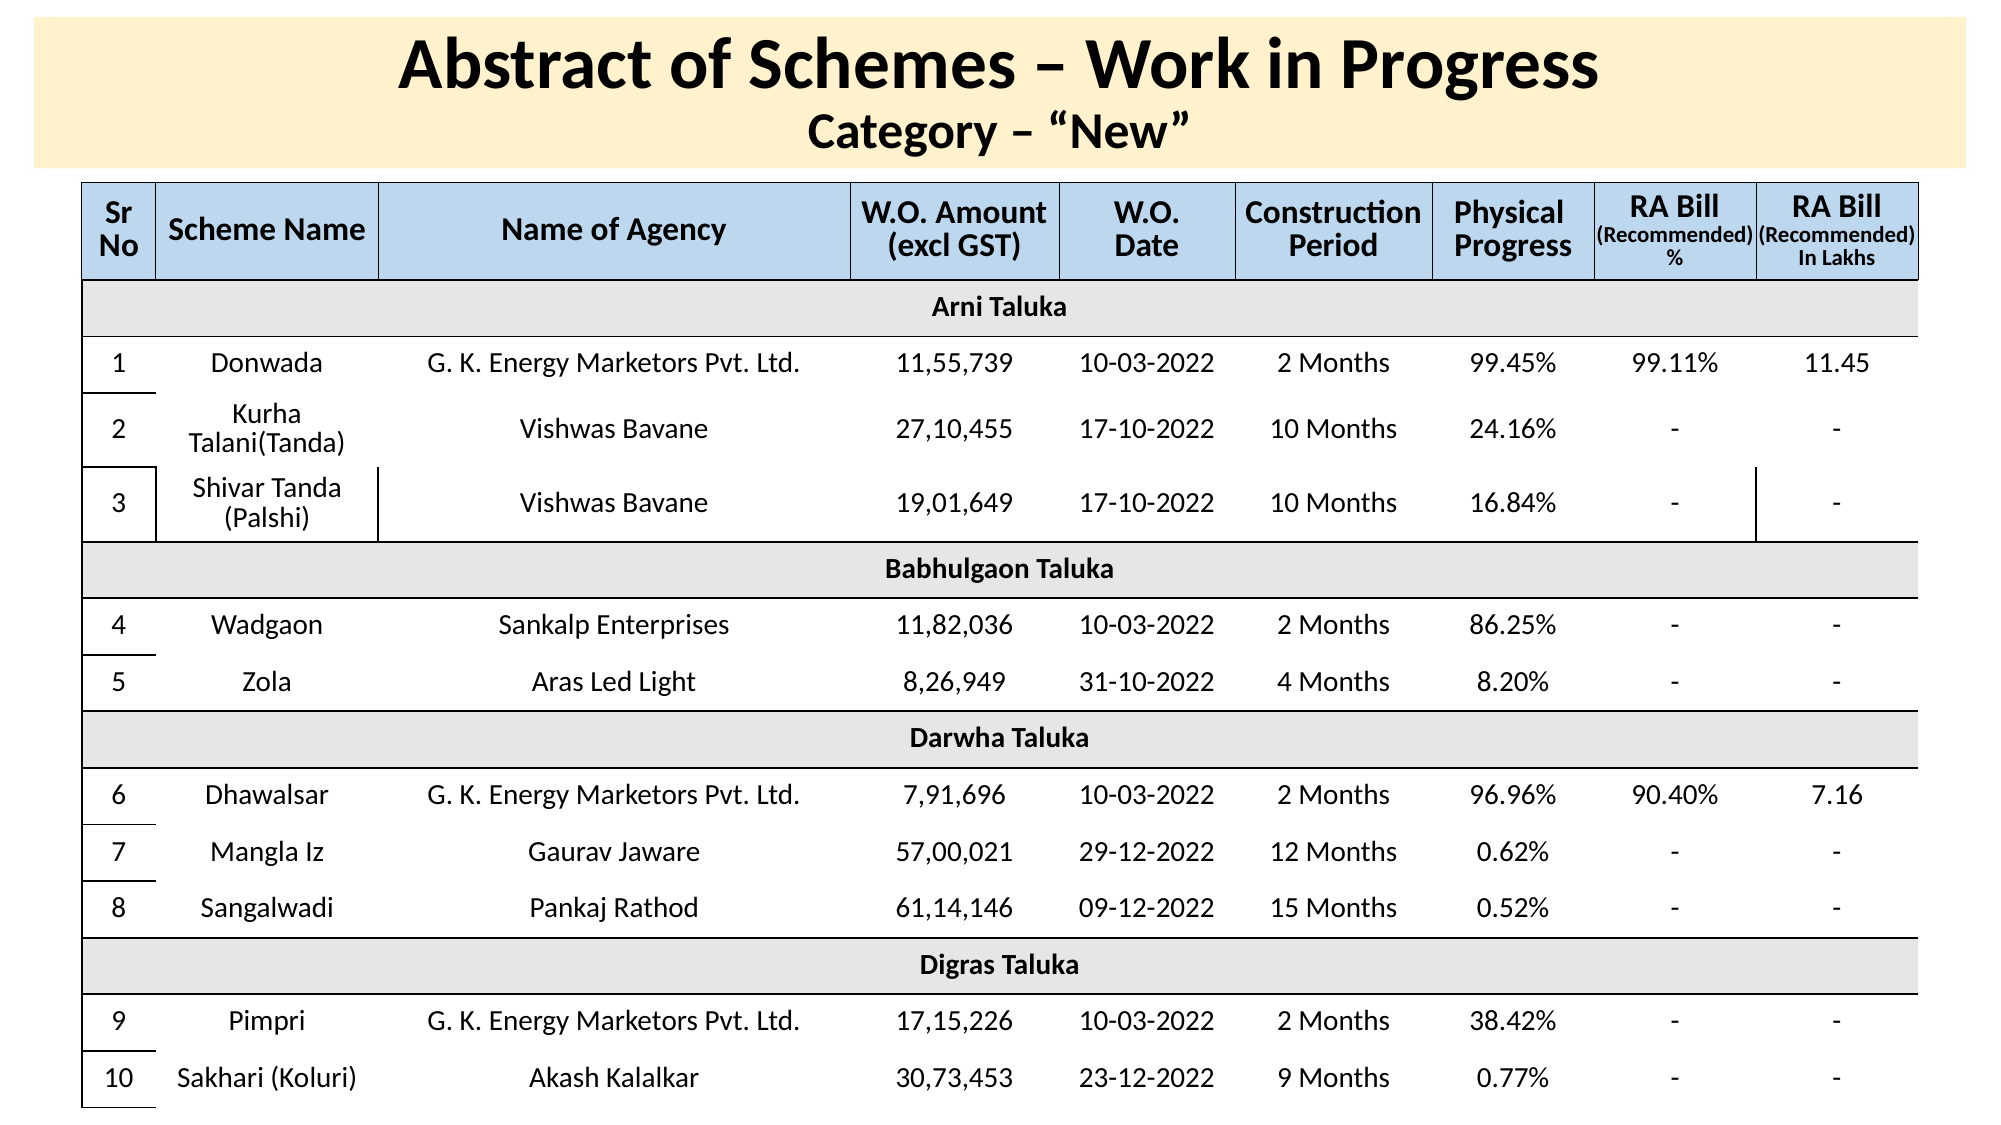

# Abstract of Schemes – Work in Progress Category – “New”
| Sr No | Scheme Name | Name of Agency | W.O. Amount (excl GST) | W.O. Date | Construction Period | Physical Progress | RA Bill (Recommended) % | RA Bill (Recommended) In Lakhs |
| --- | --- | --- | --- | --- | --- | --- | --- | --- |
| Arni Taluka | Arni Taluka |  |  |  |  |  |  |  |
| --- | --- | --- | --- | --- | --- | --- | --- | --- |
| 1 | Donwada | G. K. Energy Marketors Pvt. Ltd. | 11,55,739 | 10-03-2022 | 2 Months | 99.45% | 99.11% | 11.45 |
| 2 | Kurha Talani(Tanda) | Vishwas Bavane | 27,10,455 | 17-10-2022 | 10 Months | 24.16% | - | - |
| 3 | Shivar Tanda (Palshi) | Vishwas Bavane | 19,01,649 | 17-10-2022 | 10 Months | 16.84% | - | - |
| Babhulgaon Taluka | Babhulgaon Taluka |  |  |  |  |  |  |  |
| 4 | Wadgaon | Sankalp Enterprises | 11,82,036 | 10-03-2022 | 2 Months | 86.25% | - | - |
| 5 | Zola | Aras Led Light | 8,26,949 | 31-10-2022 | 4 Months | 8.20% | - | - |
| Darwha Taluka | Darwha Taluka |  |  |  |  |  |  |  |
| 6 | Dhawalsar | G. K. Energy Marketors Pvt. Ltd. | 7,91,696 | 10-03-2022 | 2 Months | 96.96% | 90.40% | 7.16 |
| 7 | Mangla Iz | Gaurav Jaware | 57,00,021 | 29-12-2022 | 12 Months | 0.62% | - | - |
| 8 | Sangalwadi | Pankaj Rathod | 61,14,146 | 09-12-2022 | 15 Months | 0.52% | - | - |
| Digras Taluka | Digras Taluka |  |  |  |  |  |  |  |
| 9 | Pimpri | G. K. Energy Marketors Pvt. Ltd. | 17,15,226 | 10-03-2022 | 2 Months | 38.42% | - | - |
| 10 | Sakhari (Koluri) | Akash Kalalkar | 30,73,453 | 23-12-2022 | 9 Months | 0.77% | - | - |